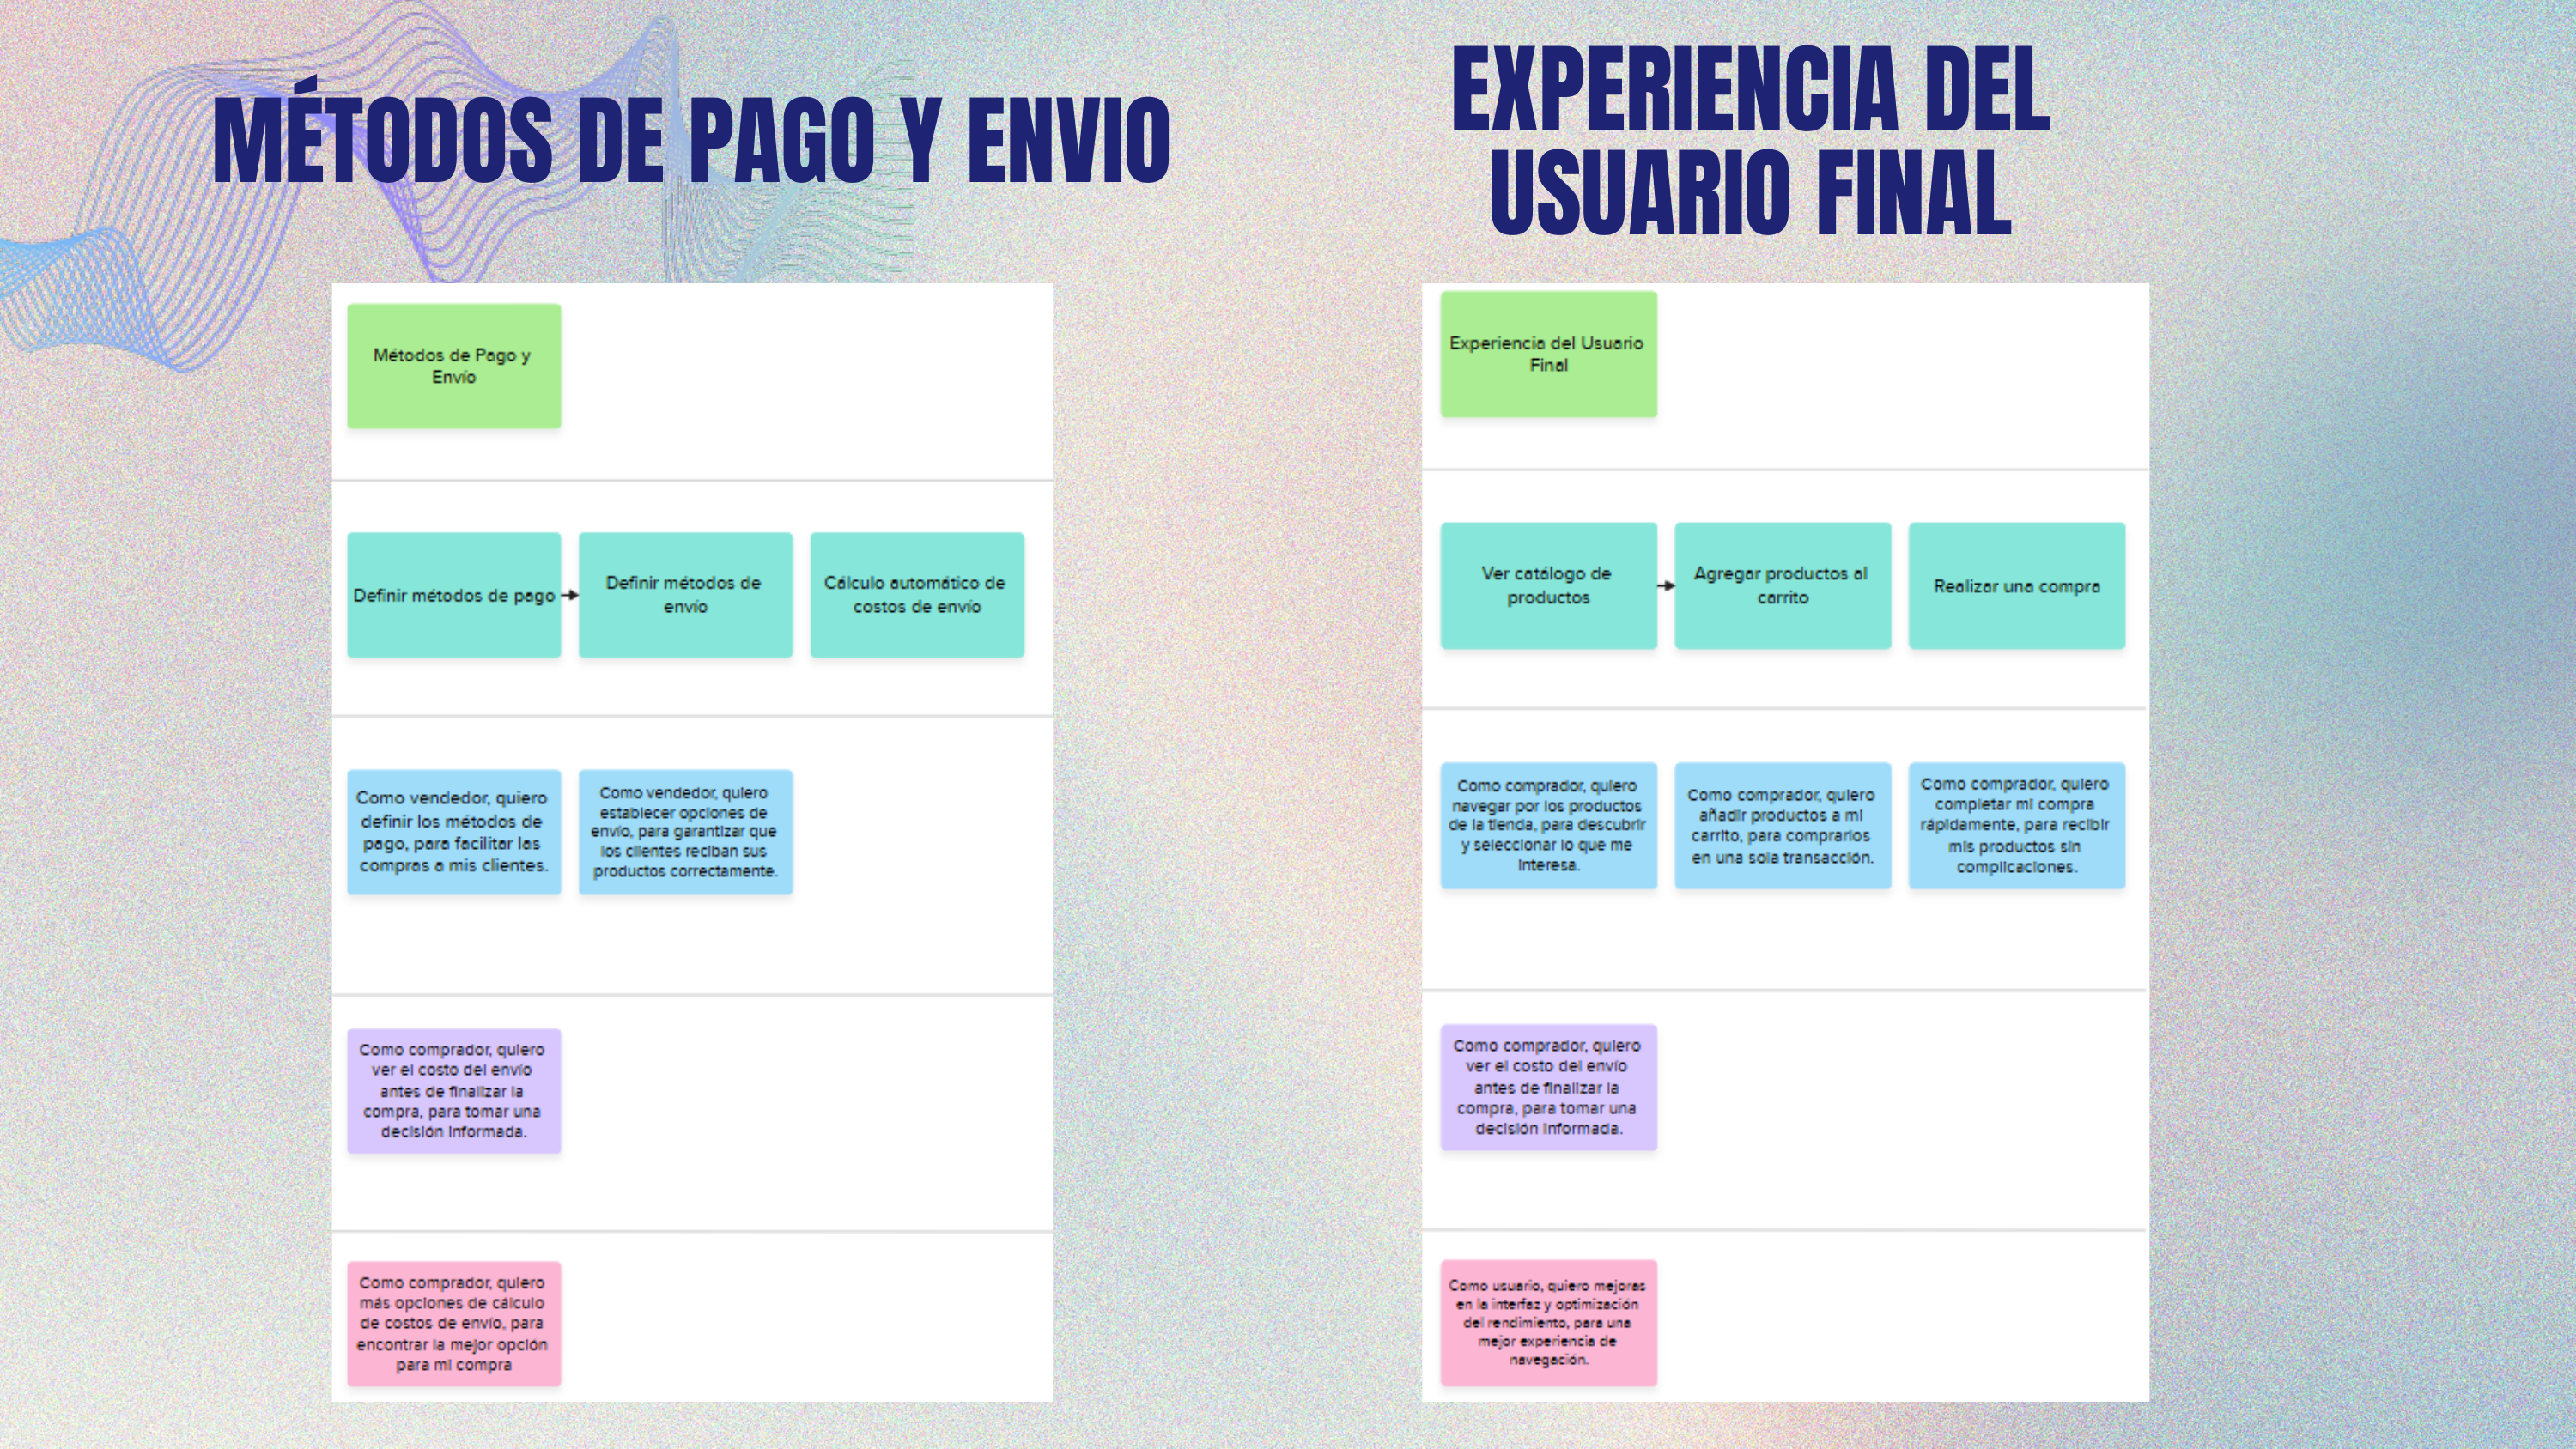

EXPERIENCIA DEL USUARIO FINAL
MÉTODOS DE PAGO Y ENVIO